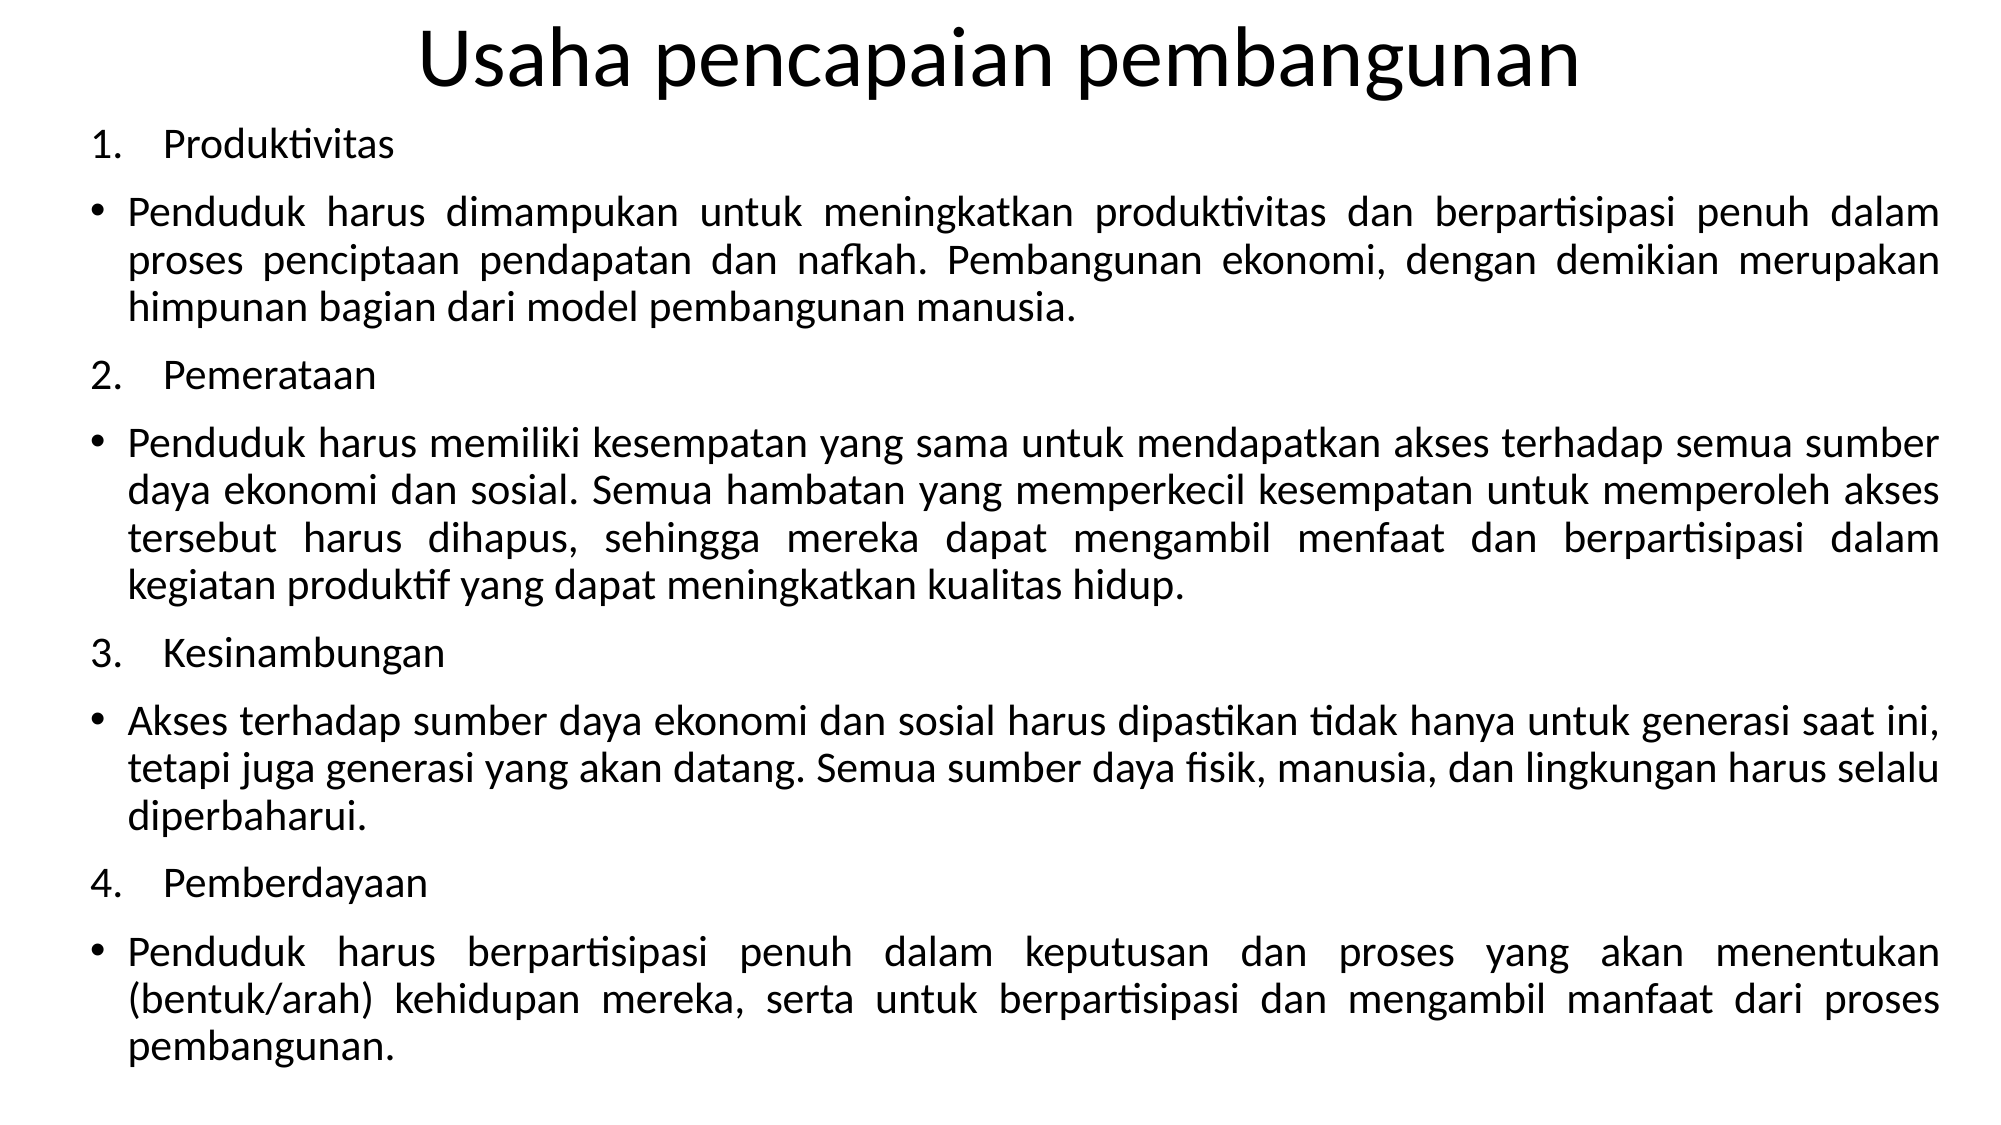

# Usaha pencapaian pembangunan
1.    Produktivitas
Penduduk harus dimampukan untuk meningkatkan produktivitas dan berpartisipasi penuh dalam proses penciptaan pendapatan dan nafkah. Pembangunan ekonomi, dengan demikian merupakan himpunan bagian dari model pembangunan manusia.
2.    Pemerataan
Penduduk harus memiliki kesempatan yang sama untuk mendapatkan akses terhadap semua sumber daya ekonomi dan sosial. Semua hambatan yang memperkecil kesempatan untuk memperoleh akses tersebut harus dihapus, sehingga mereka dapat mengambil menfaat dan berpartisipasi dalam kegiatan produktif yang dapat meningkatkan kualitas hidup.
3.    Kesinambungan
Akses terhadap sumber daya ekonomi dan sosial harus dipastikan tidak hanya untuk generasi saat ini, tetapi juga generasi yang akan datang. Semua sumber daya fisik, manusia, dan lingkungan harus selalu diperbaharui.
4.    Pemberdayaan
Penduduk harus berpartisipasi penuh dalam keputusan dan proses yang akan menentukan (bentuk/arah) kehidupan mereka, serta untuk berpartisipasi dan mengambil manfaat dari proses pembangunan.